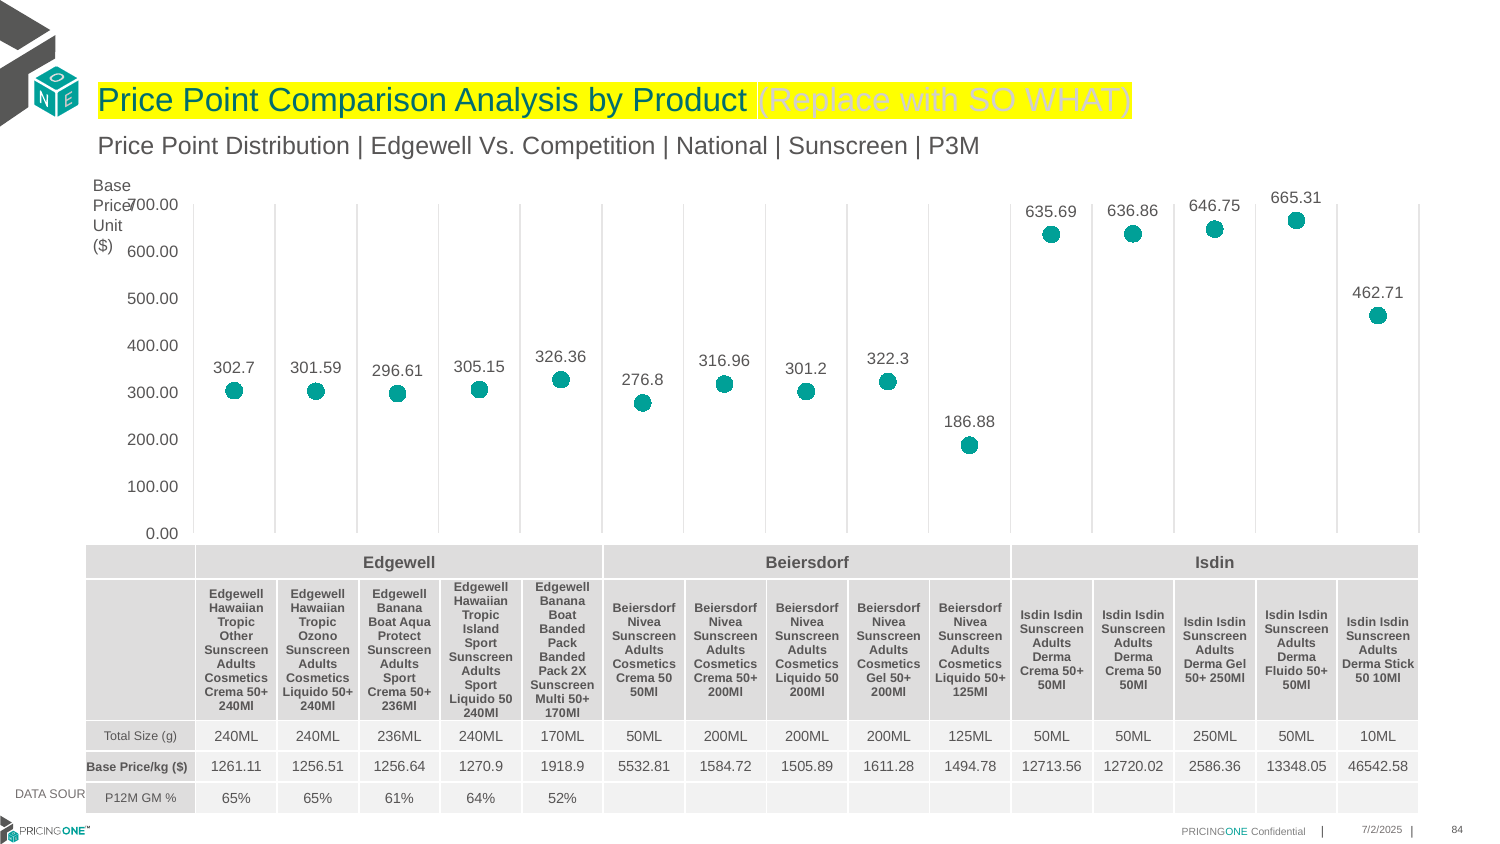

# Price Point Comparison Analysis by Product (Replace with SO WHAT)
Price Point Distribution | Edgewell Vs. Competition | National | Sunscreen | P3M
Base Price/Unit ($)

### Chart

| Category | Base Price/Unit |
|---|---|
| Edgewell Hawaiian Tropic Other Sunscreen Adults Cosmetics Crema 50+ 240Ml | 302.7 |
| Edgewell Hawaiian Tropic Ozono Sunscreen Adults Cosmetics Liquido 50+ 240Ml | 301.59 |
| Edgewell Banana Boat Aqua Protect Sunscreen Adults Sport Crema 50+ 236Ml | 296.61 |
| Edgewell Hawaiian Tropic Island Sport Sunscreen Adults Sport Liquido 50 240Ml | 305.15 |
| Edgewell Banana Boat Banded Pack Banded Pack 2X Sunscreen Multi 50+ 170Ml | 326.36 |
| Beiersdorf Nivea Sunscreen Adults Cosmetics Crema 50 50Ml | 276.8 |
| Beiersdorf Nivea Sunscreen Adults Cosmetics Crema 50+ 200Ml | 316.96 |
| Beiersdorf Nivea Sunscreen Adults Cosmetics Liquido 50 200Ml | 301.2 |
| Beiersdorf Nivea Sunscreen Adults Cosmetics Gel 50+ 200Ml | 322.3 |
| Beiersdorf Nivea Sunscreen Adults Cosmetics Liquido 50+ 125Ml | 186.88 |
| Isdin Isdin Sunscreen Adults Derma Crema 50+ 50Ml | 635.69 |
| Isdin Isdin Sunscreen Adults Derma Crema 50 50Ml | 636.86 |
| Isdin Isdin Sunscreen Adults Derma Gel 50+ 250Ml | 646.75 |
| Isdin Isdin Sunscreen Adults Derma Fluido 50+ 50Ml | 665.31 |
| Isdin Isdin Sunscreen Adults Derma Stick 50 10Ml | 462.71 |
|  | Edgewell | Edgewell | Edgewell | Edgewell | Edgewell | Beiersdorf | Beiersdorf | Beiersdorf | Beiersdorf | Beiersdorf | Isdin | Isdin | Isdin | Isdin | Isdin |
| --- | --- | --- | --- | --- | --- | --- | --- | --- | --- | --- | --- | --- | --- | --- | --- |
|  | Edgewell Hawaiian Tropic Other Sunscreen Adults Cosmetics Crema 50+ 240Ml | Edgewell Hawaiian Tropic Ozono Sunscreen Adults Cosmetics Liquido 50+ 240Ml | Edgewell Banana Boat Aqua Protect Sunscreen Adults Sport Crema 50+ 236Ml | Edgewell Hawaiian Tropic Island Sport Sunscreen Adults Sport Liquido 50 240Ml | Edgewell Banana Boat Banded Pack Banded Pack 2X Sunscreen Multi 50+ 170Ml | Beiersdorf Nivea Sunscreen Adults Cosmetics Crema 50 50Ml | Beiersdorf Nivea Sunscreen Adults Cosmetics Crema 50+ 200Ml | Beiersdorf Nivea Sunscreen Adults Cosmetics Liquido 50 200Ml | Beiersdorf Nivea Sunscreen Adults Cosmetics Gel 50+ 200Ml | Beiersdorf Nivea Sunscreen Adults Cosmetics Liquido 50+ 125Ml | Isdin Isdin Sunscreen Adults Derma Crema 50+ 50Ml | Isdin Isdin Sunscreen Adults Derma Crema 50 50Ml | Isdin Isdin Sunscreen Adults Derma Gel 50+ 250Ml | Isdin Isdin Sunscreen Adults Derma Fluido 50+ 50Ml | Isdin Isdin Sunscreen Adults Derma Stick 50 10Ml |
| Total Size (g) | 240ML | 240ML | 236ML | 240ML | 170ML | 50ML | 200ML | 200ML | 200ML | 125ML | 50ML | 50ML | 250ML | 50ML | 10ML |
| Base Price/kg ($) | 1261.11 | 1256.51 | 1256.64 | 1270.9 | 1918.9 | 5532.81 | 1584.72 | 1505.89 | 1611.28 | 1494.78 | 12713.56 | 12720.02 | 2586.36 | 13348.05 | 46542.58 |
| P12M GM % | 65% | 65% | 61% | 64% | 52% |  |  |  |  |  |  |  |  |  |  |
DATA SOURCE: Trade Panel/Retailer Data | April  2025

7/2/2025
84